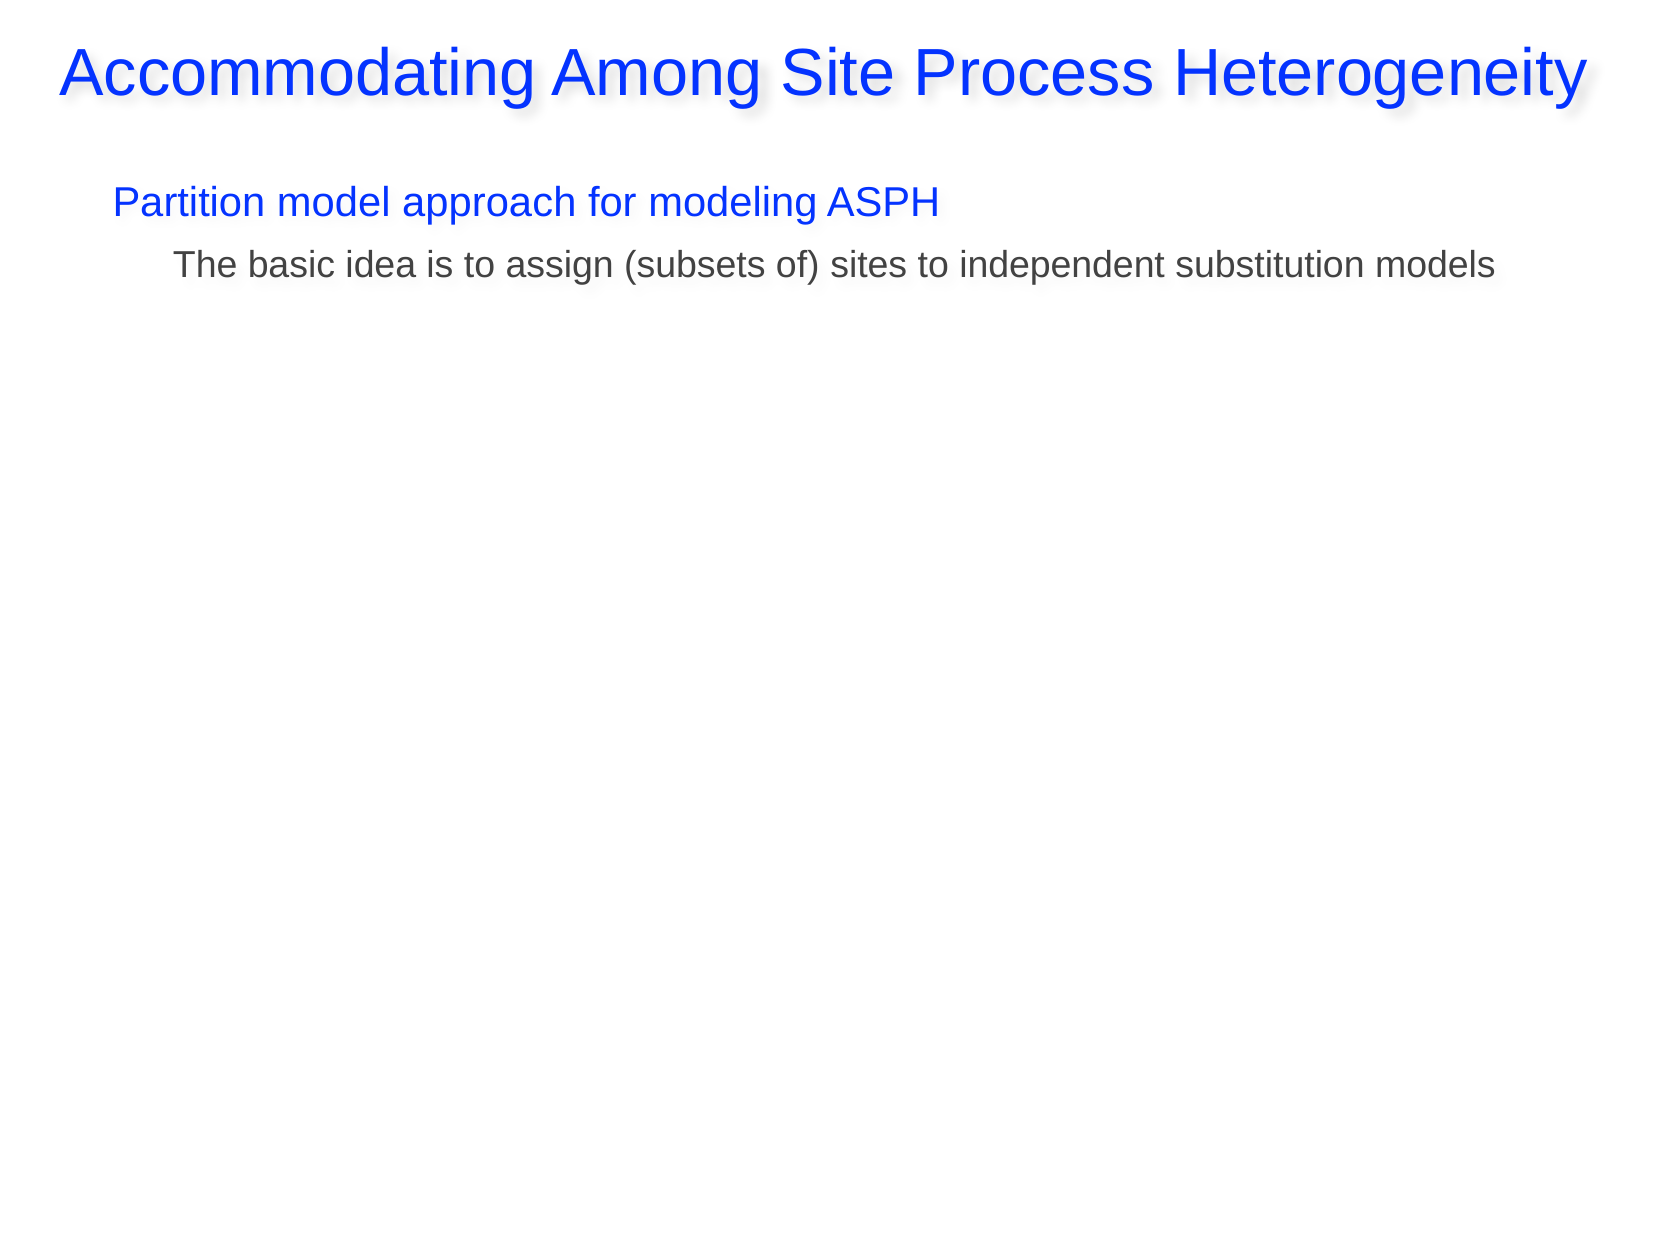

Accommodating Among Site Process Heterogeneity
Partition model approach for modeling ASPH
The basic idea is to assign (subsets of) sites to independent substitution models